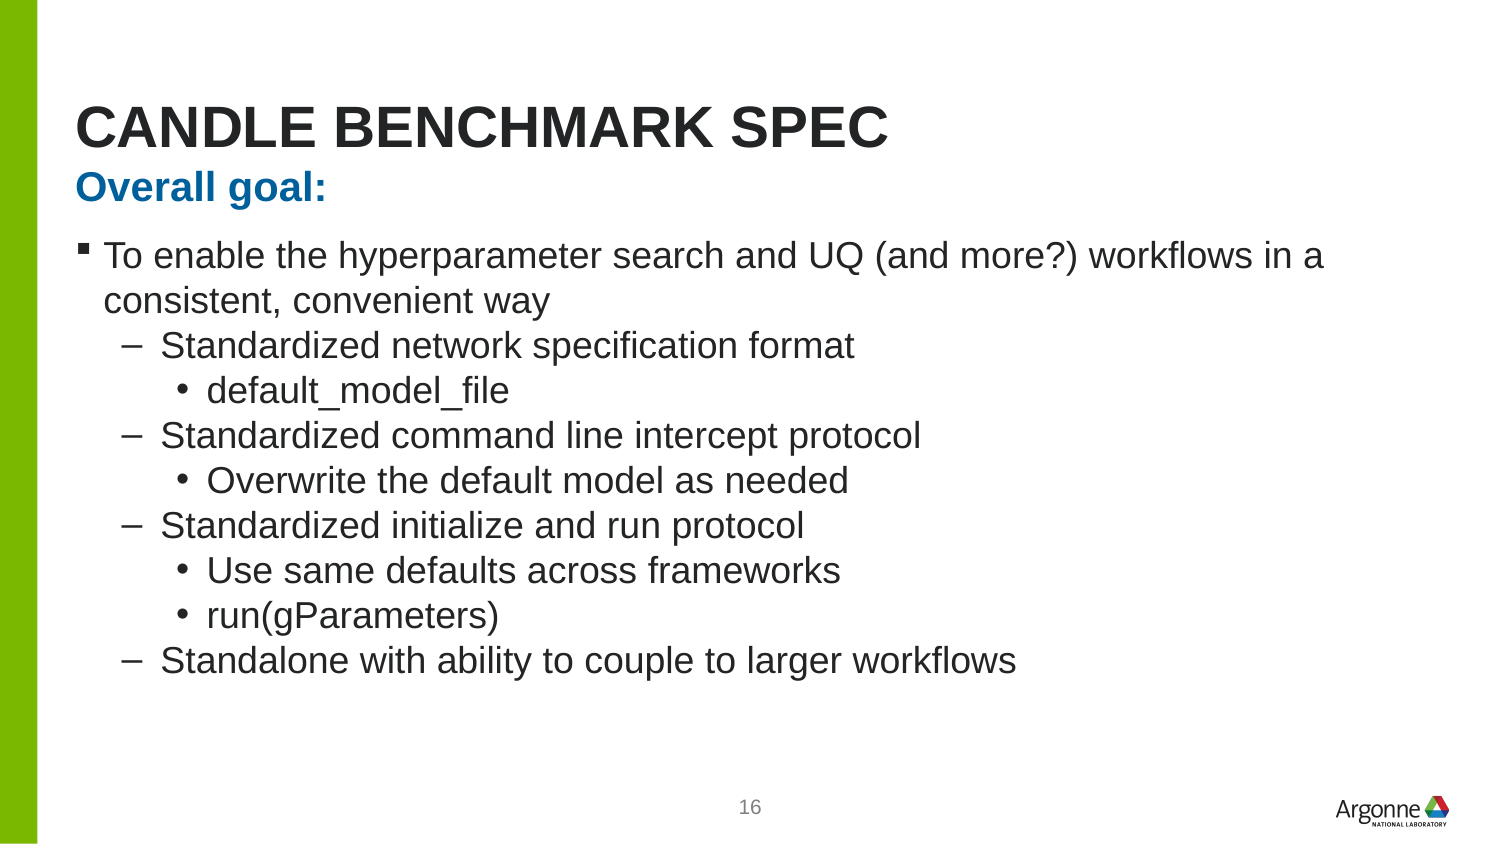

# CANDLE benchmark spec
Overall goal:
To enable the hyperparameter search and UQ (and more?) workflows in a consistent, convenient way
Standardized network specification format
default_model_file
Standardized command line intercept protocol
Overwrite the default model as needed
Standardized initialize and run protocol
Use same defaults across frameworks
run(gParameters)
Standalone with ability to couple to larger workflows

16